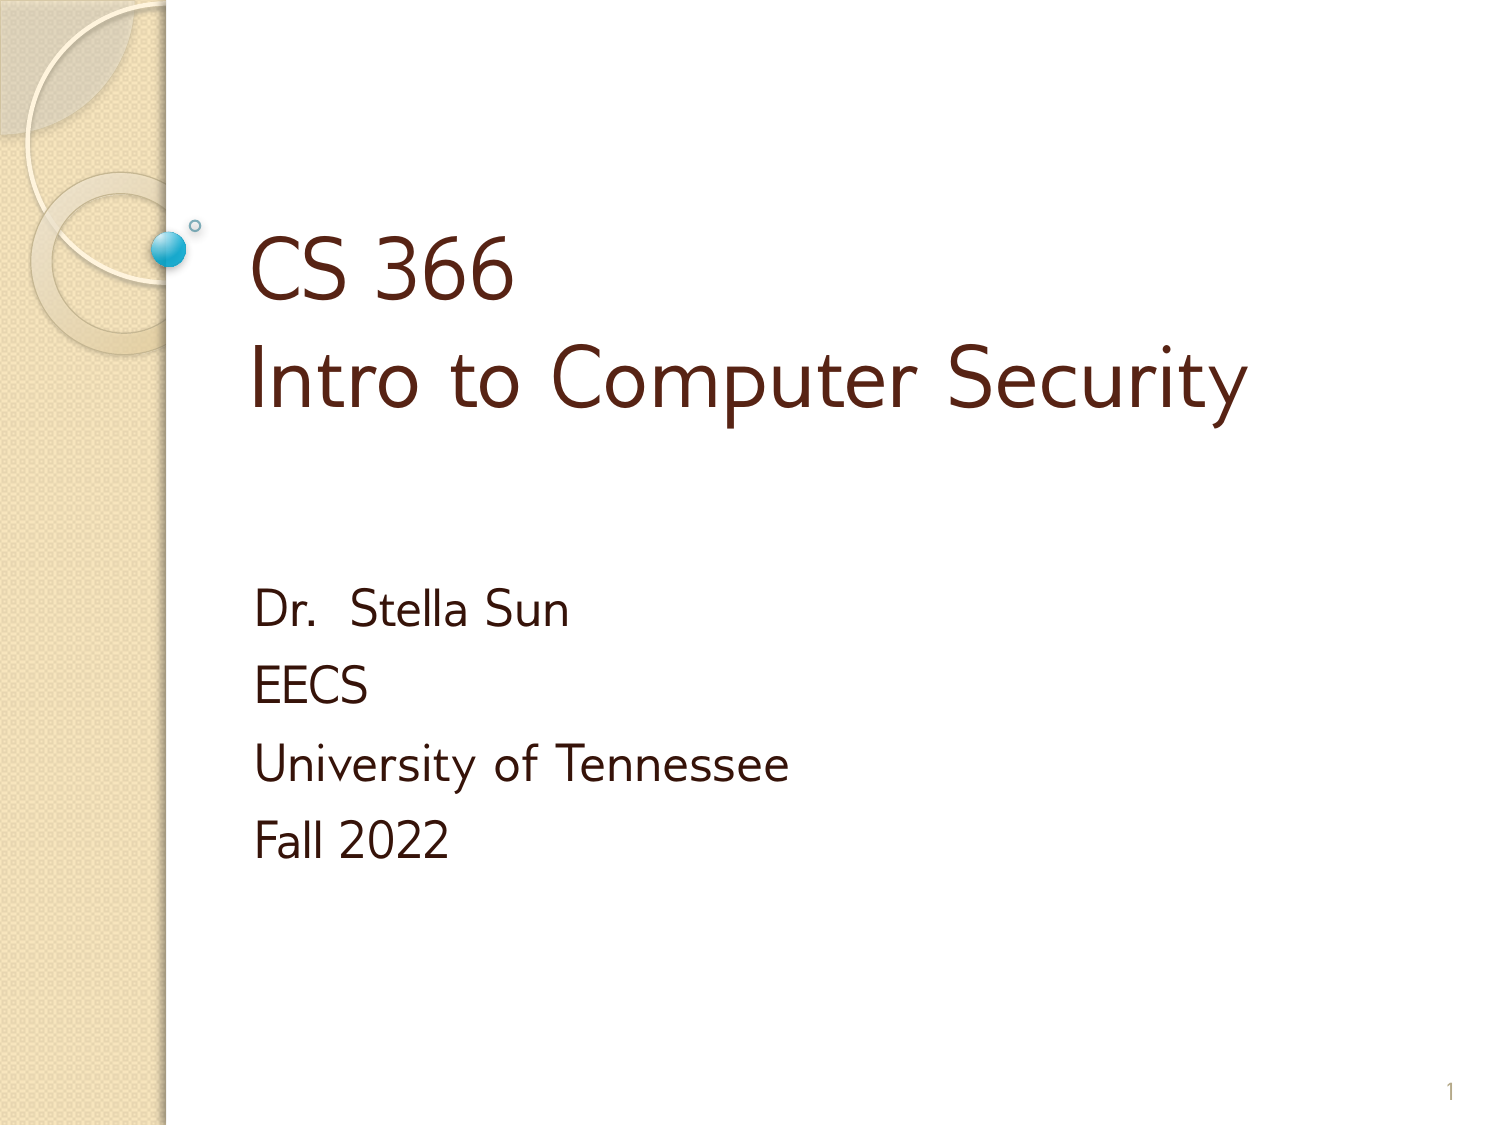

# CS 366 Intro to Computer Security

Dr.  Stella Sun
EECS
University of Tennessee
Fall 2022
1